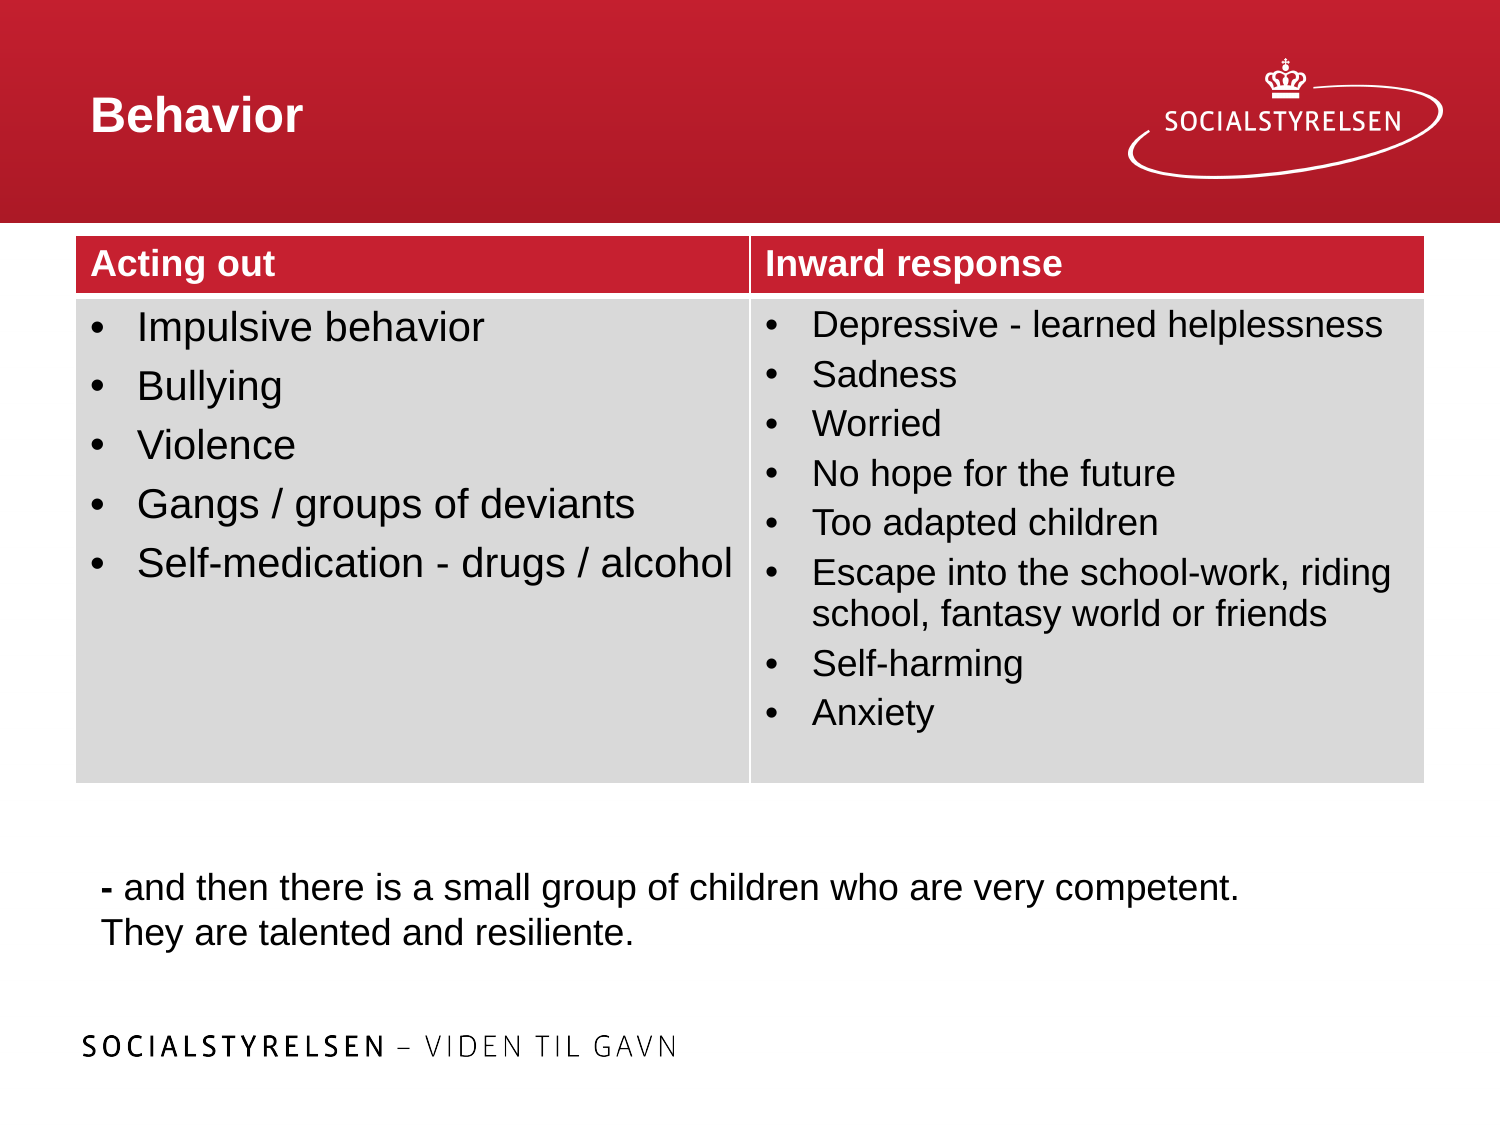

# Behavior
| Acting out | Inward response |
| --- | --- |
| Impulsive behavior Bullying Violence Gangs / groups of deviants Self-medication - drugs / alcohol | Depressive - learned helplessness Sadness Worried No hope for the future Too adapted children Escape into the school-work, riding school, fantasy world or friends Self-harming Anxiety |
- and then there is a small group of children who are very competent.
They are talented and resiliente.